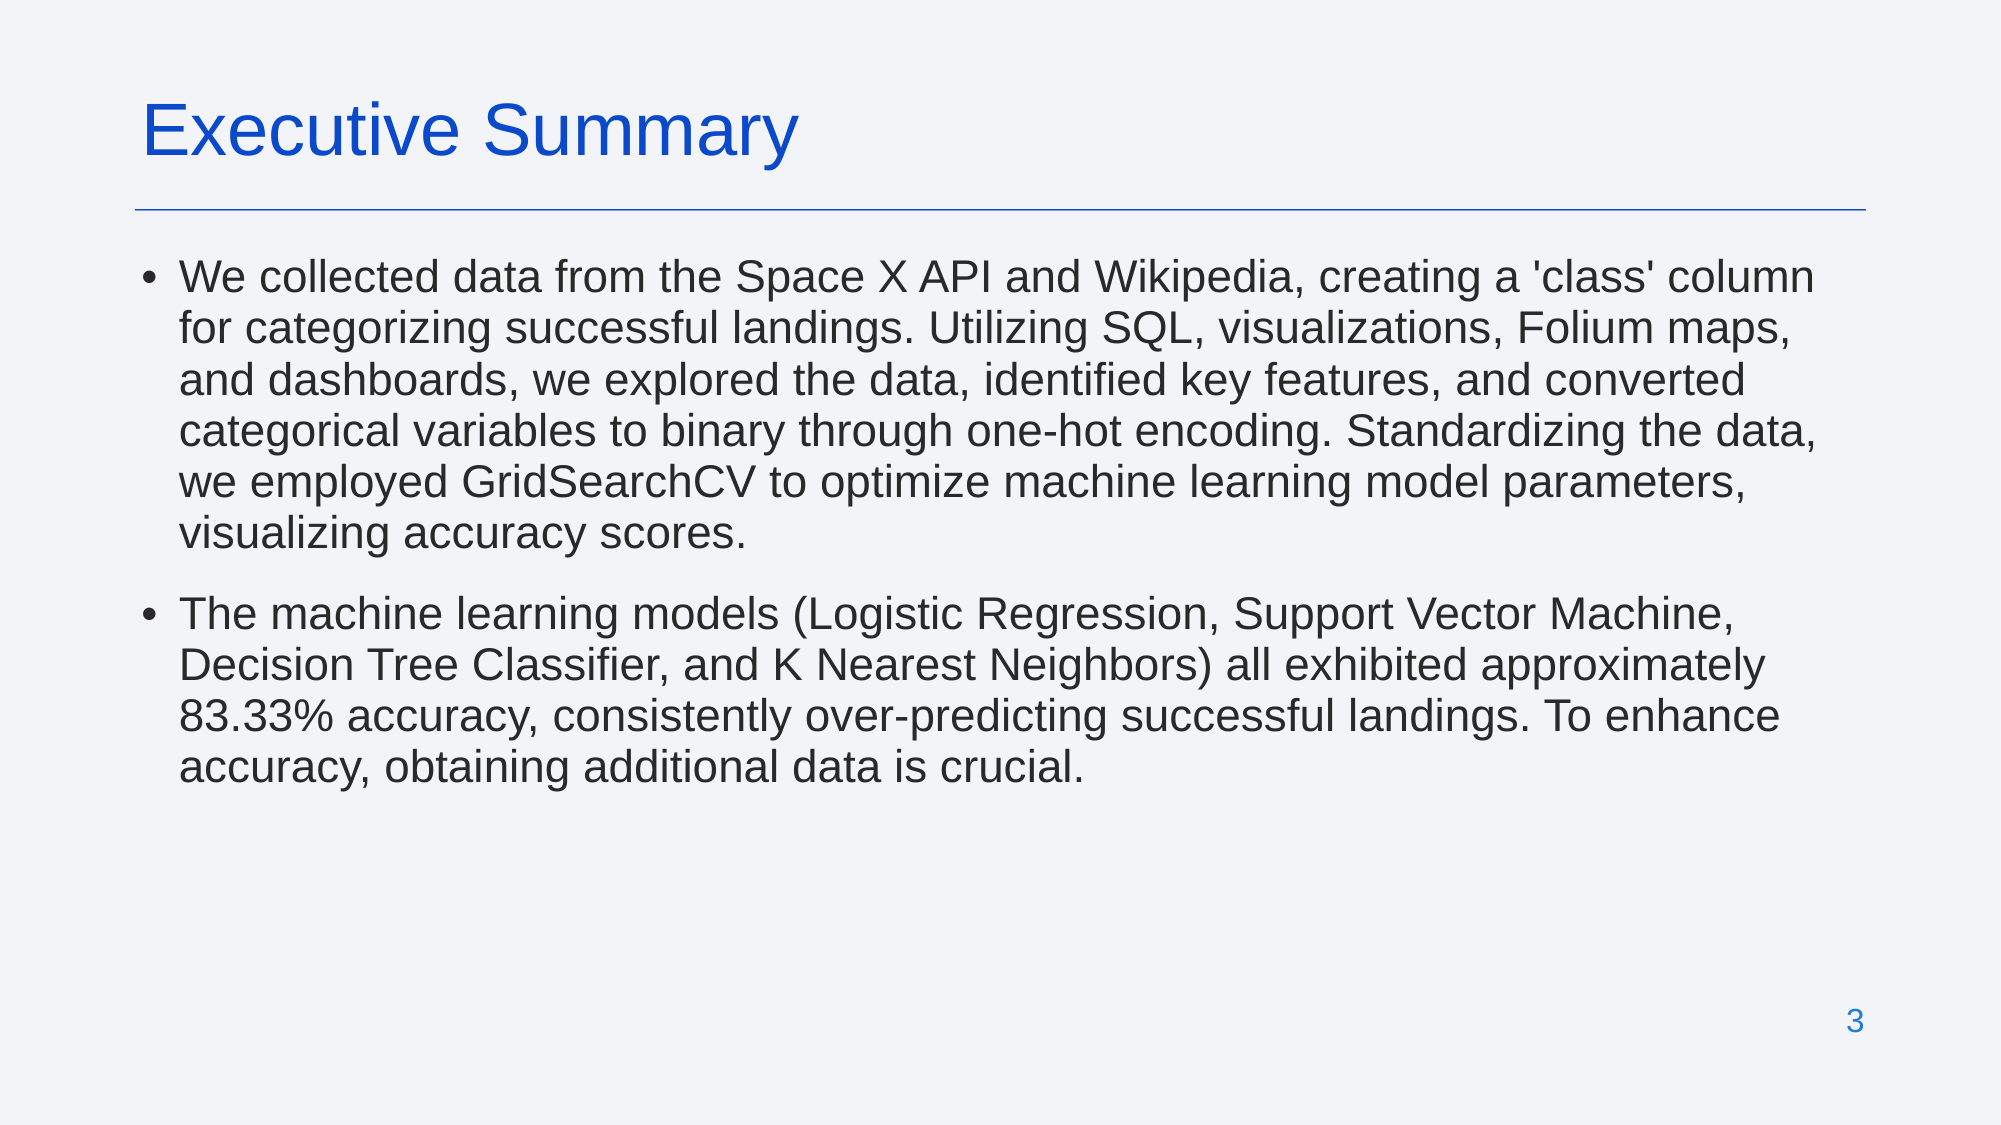

Executive Summary
We collected data from the Space X API and Wikipedia, creating a 'class' column for categorizing successful landings. Utilizing SQL, visualizations, Folium maps, and dashboards, we explored the data, identified key features, and converted categorical variables to binary through one-hot encoding. Standardizing the data, we employed GridSearchCV to optimize machine learning model parameters, visualizing accuracy scores.
The machine learning models (Logistic Regression, Support Vector Machine, Decision Tree Classifier, and K Nearest Neighbors) all exhibited approximately 83.33% accuracy, consistently over-predicting successful landings. To enhance accuracy, obtaining additional data is crucial.
3